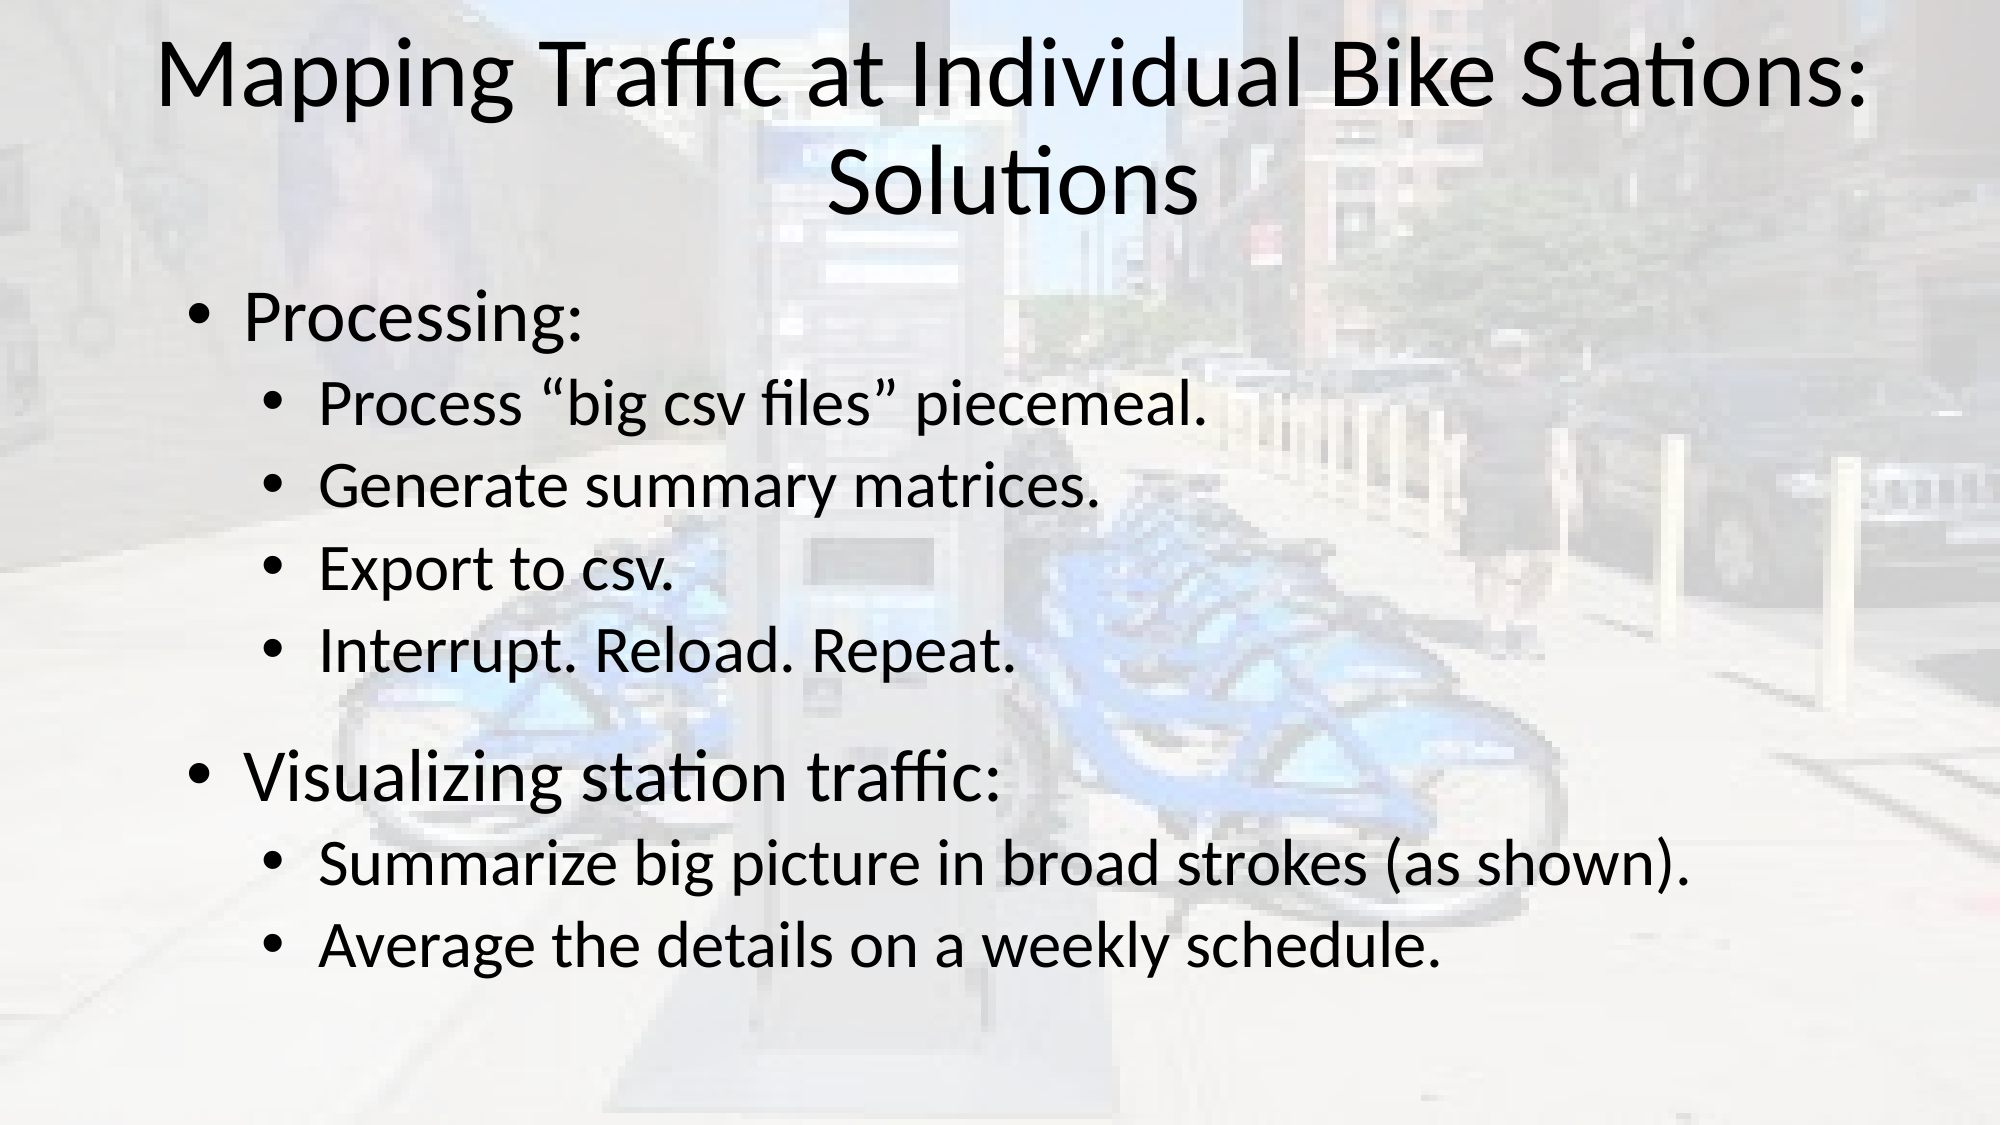

Mapping Traffic at Individual Bike Stations:
Solutions
Processing:
Process “big csv files” piecemeal.
Generate summary matrices.
Export to csv.
Interrupt. Reload. Repeat.

Visualizing station traffic:
Summarize big picture in broad strokes (as shown).
Average the details on a weekly schedule.